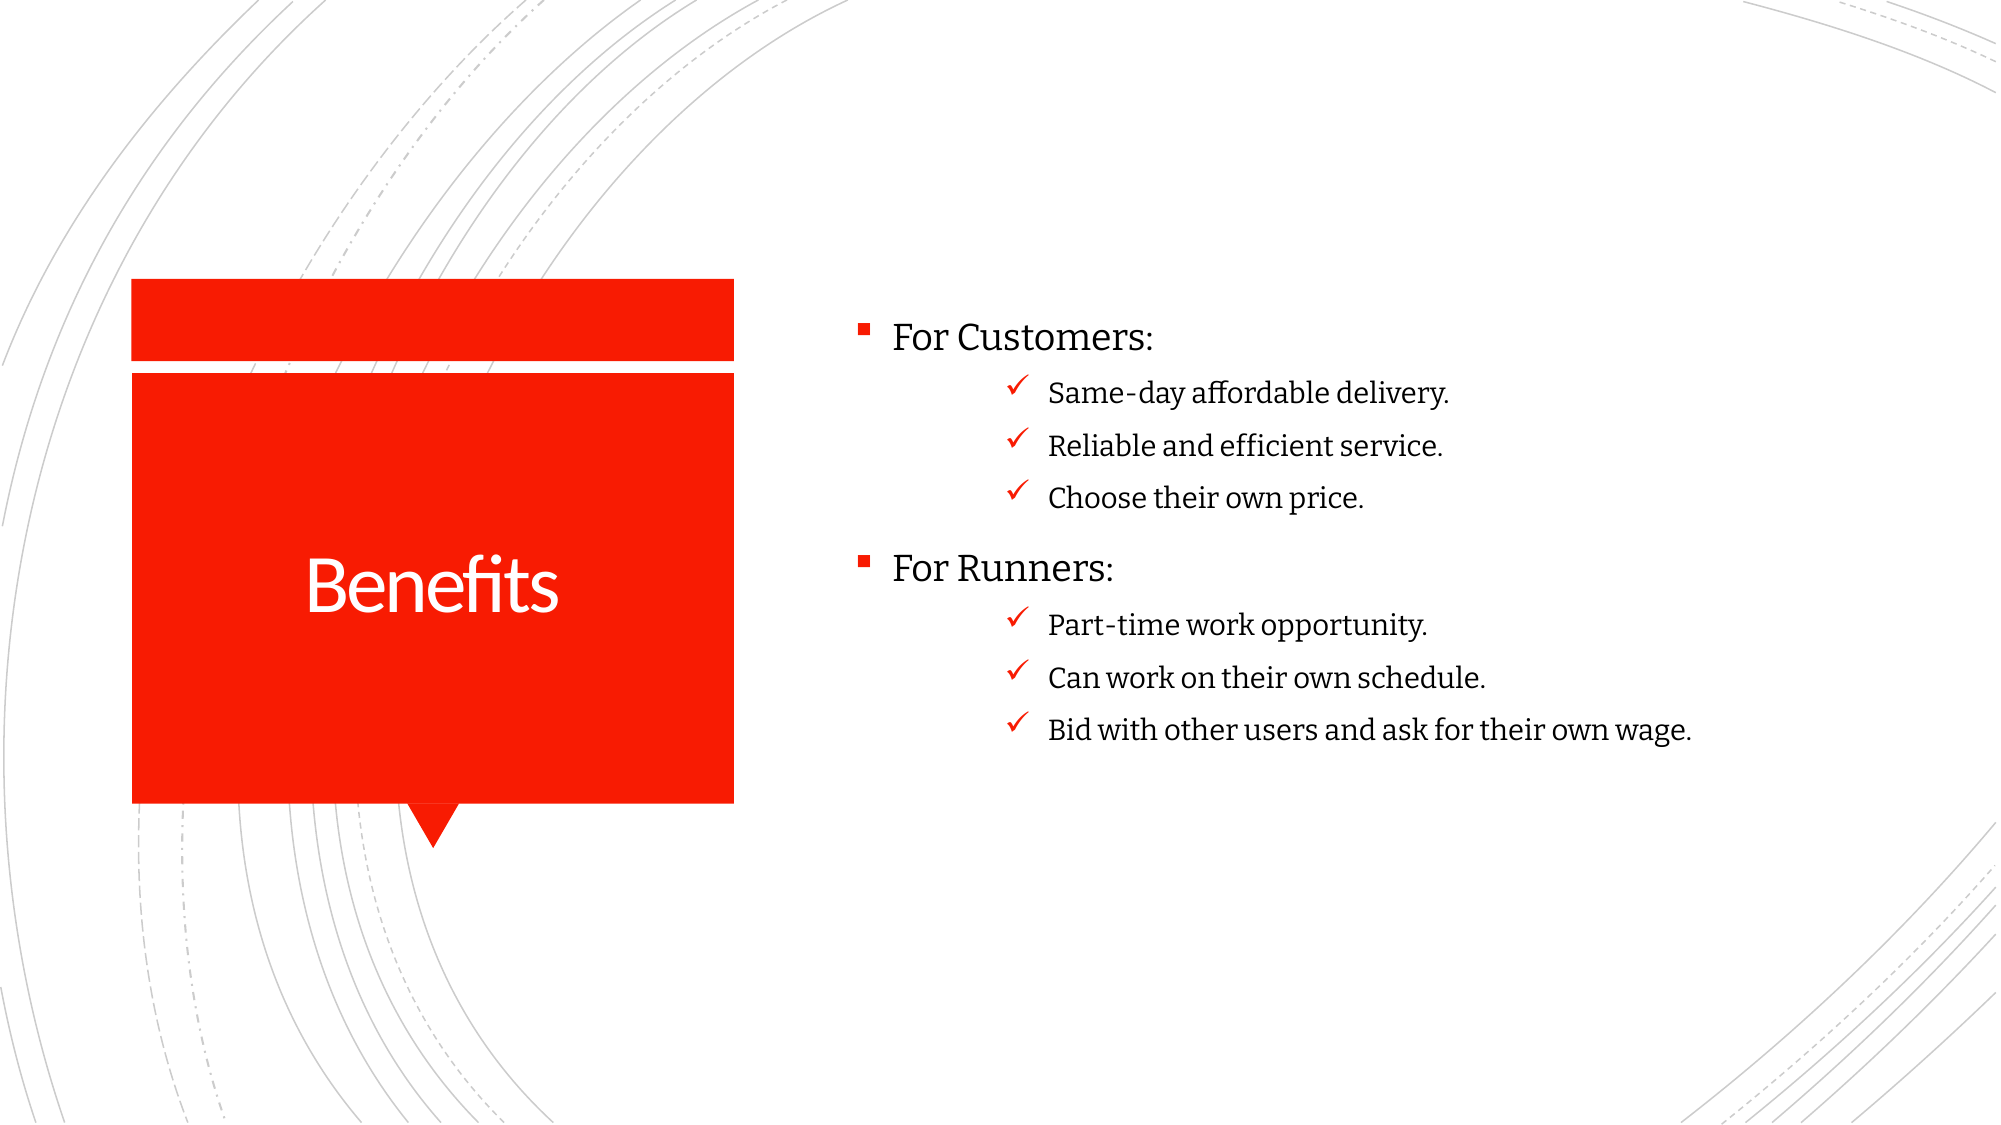

For Customers:
 Same-day affordable delivery.
 Reliable and efficient service.
 Choose their own price.
For Runners:
 Part-time work opportunity.
 Can work on their own schedule.
 Bid with other users and ask for their own wage.

# Benefits